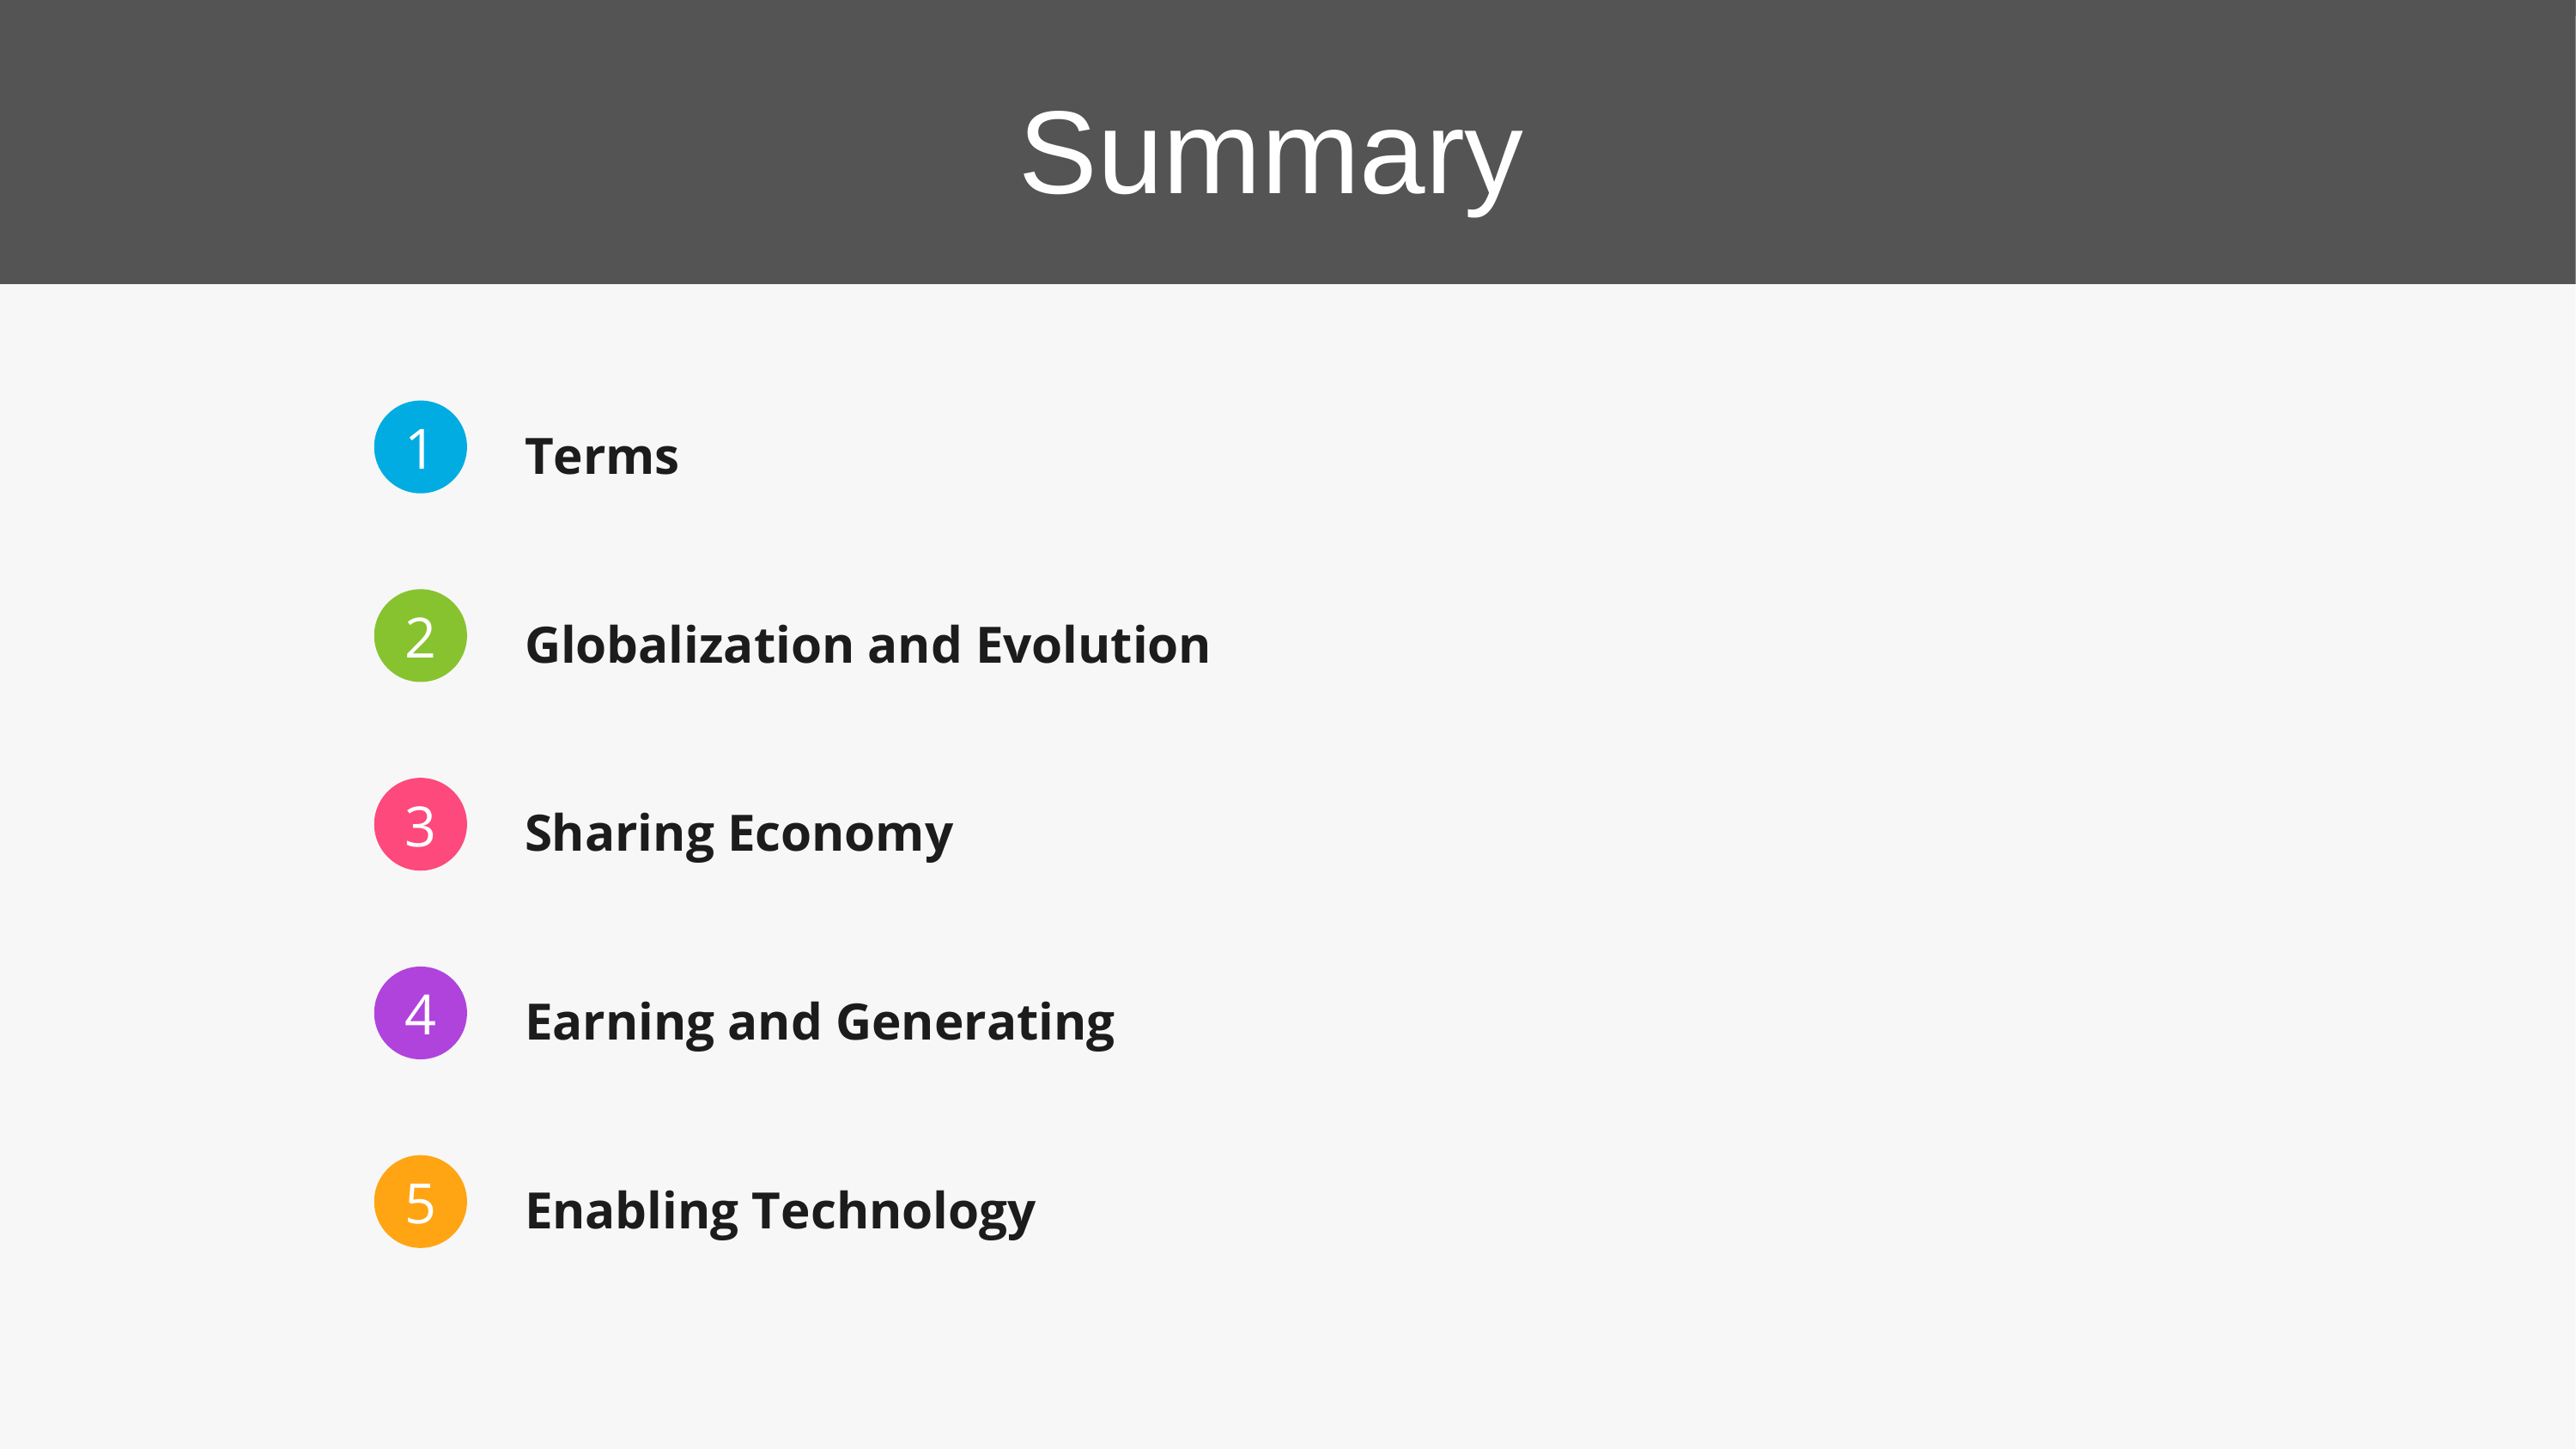

# Summary
Terms
Globalization and Evolution
Sharing Economy
Earning and Generating
Enabling Technology